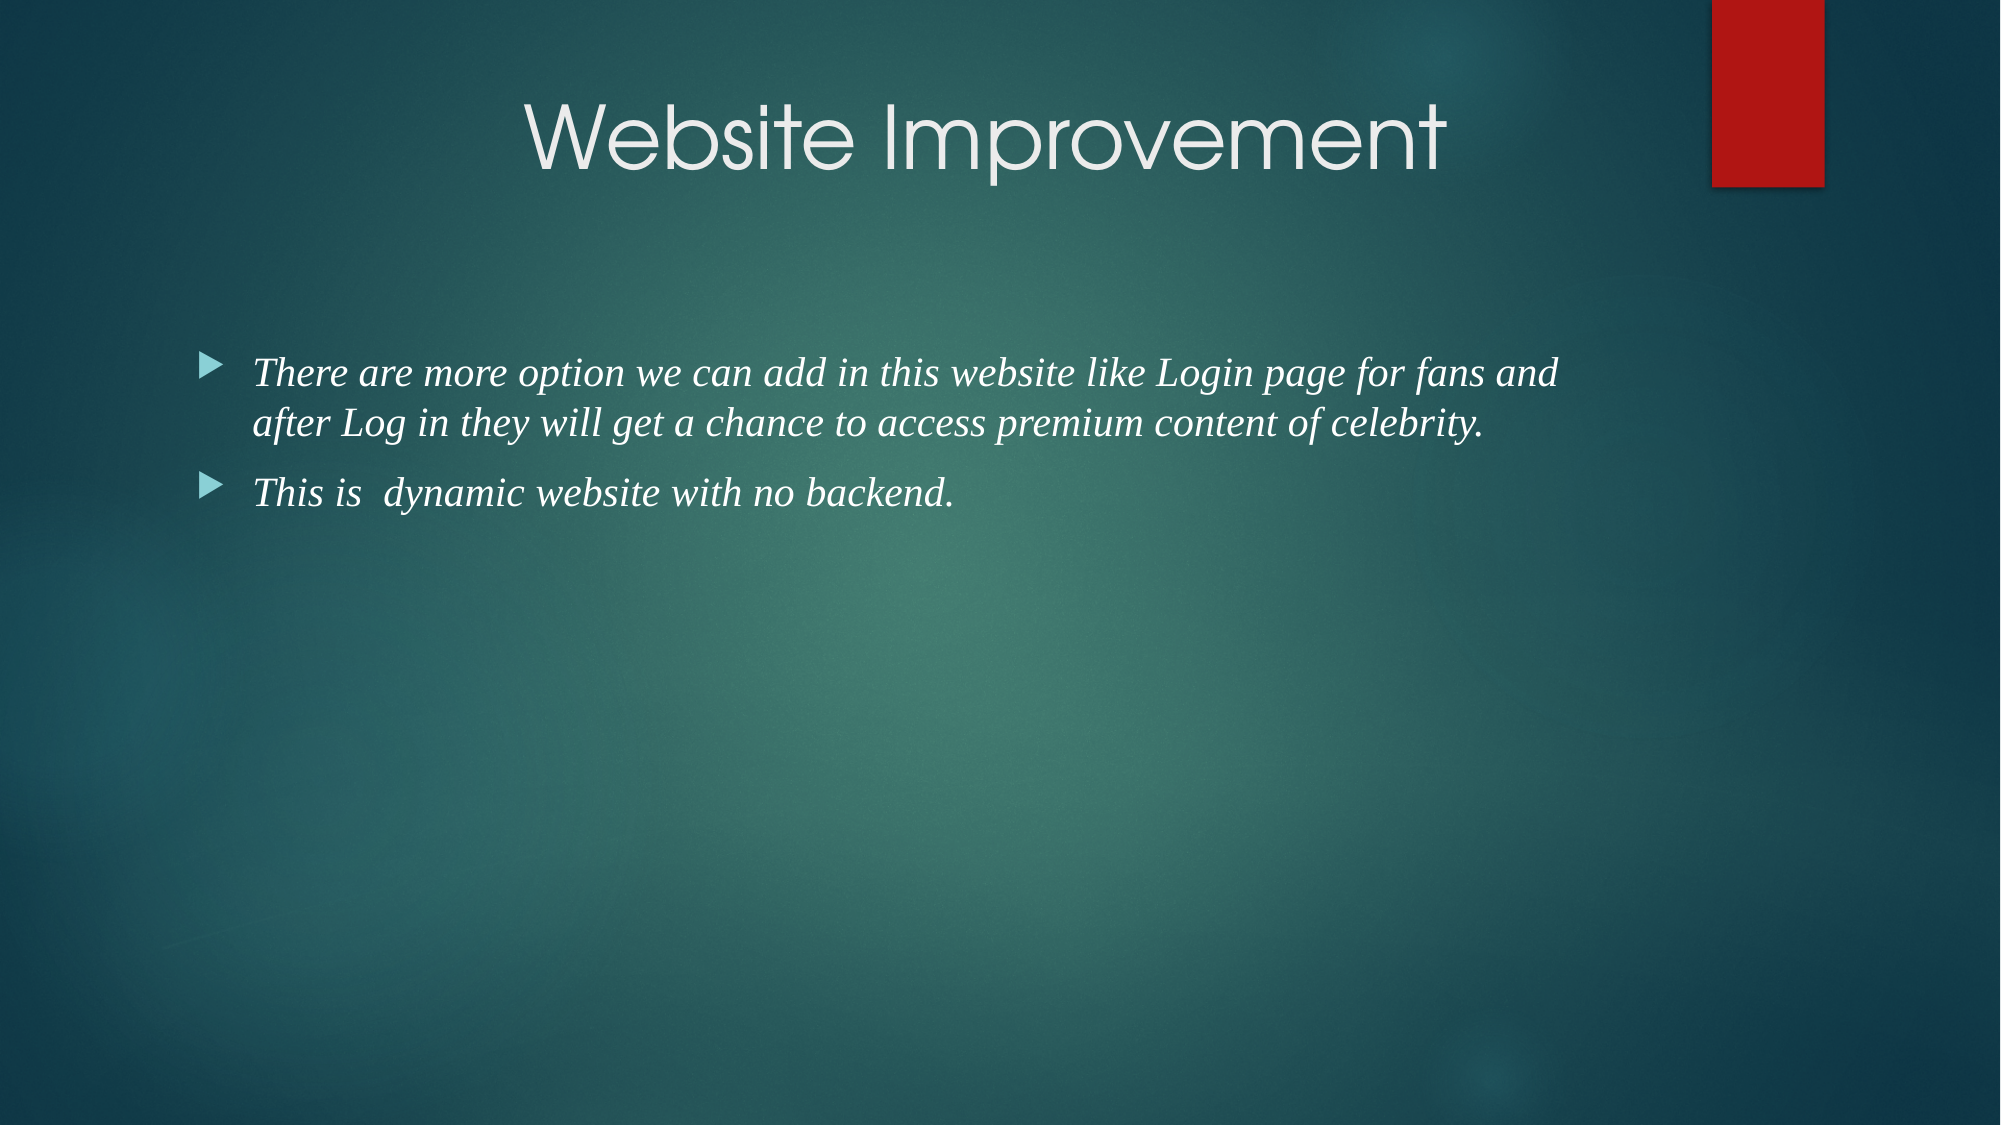

# Website Improvement
There are more option we can add in this website like Login page for fans and after Log in they will get a chance to access premium content of celebrity.
This is  dynamic website with no backend.